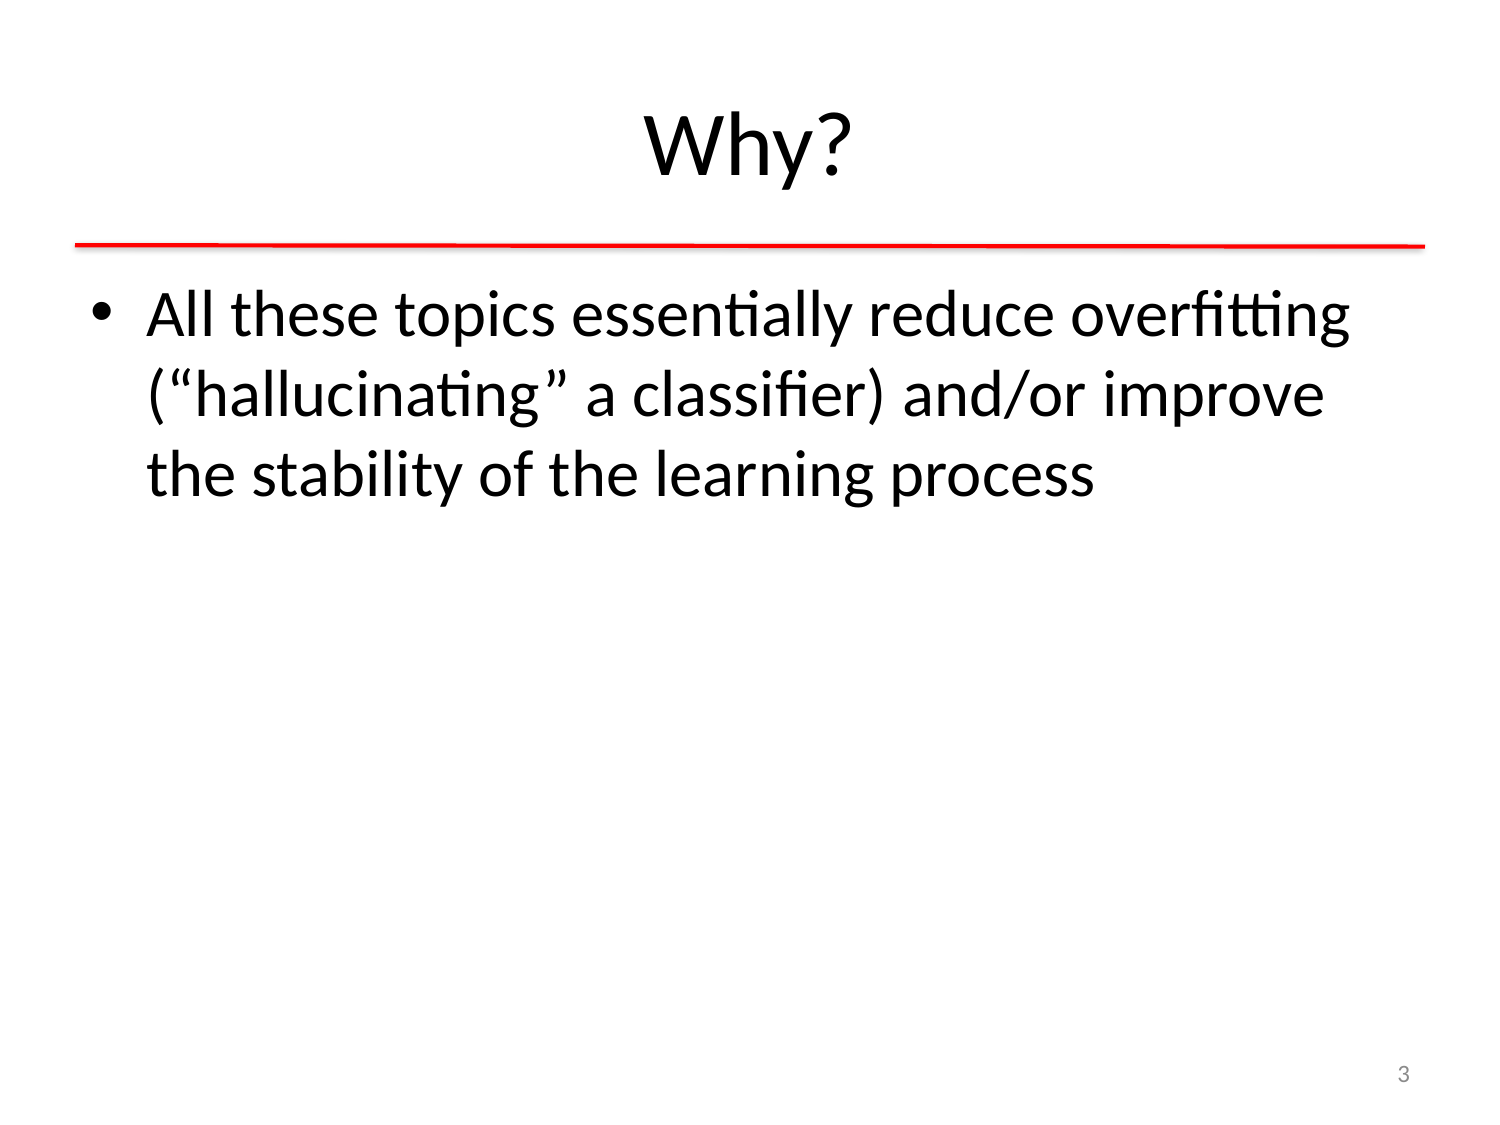

# Why?
All these topics essentially reduce overfitting (“hallucinating” a classifier) and/or improve the stability of the learning process
3